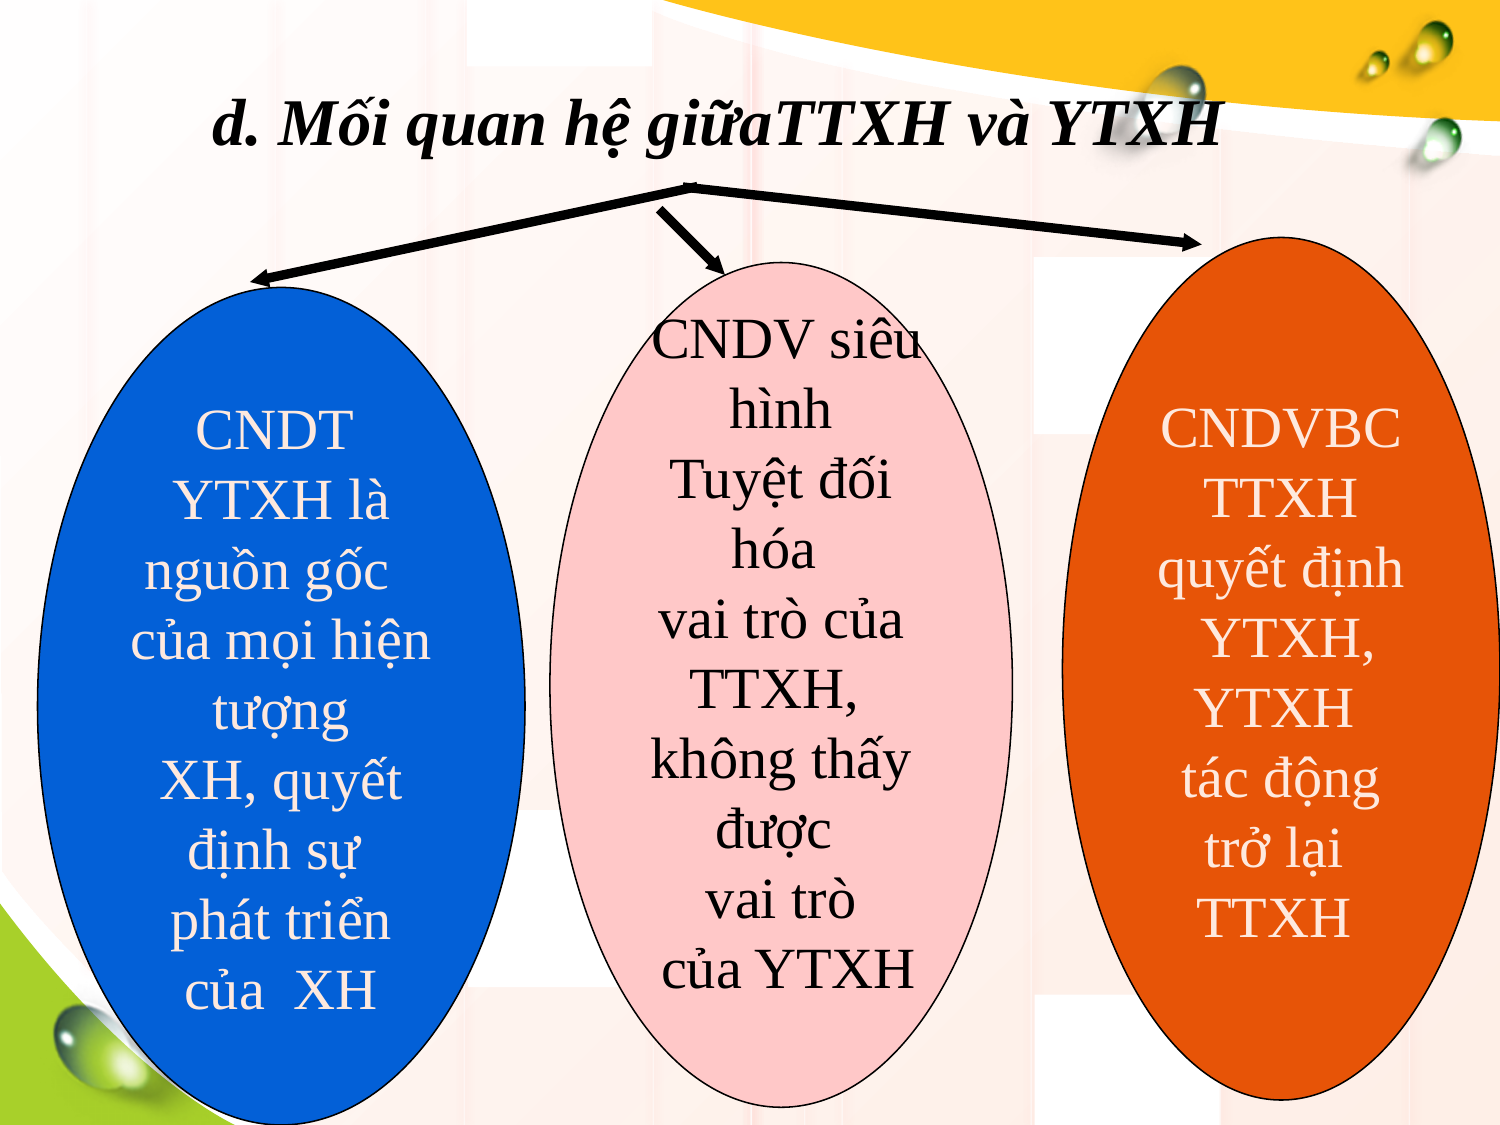

d. Mối quan hệ giữaTTXH và YTXH
CNDVBC
TTXH quyết định
 YTXH, YTXH
tác động trở lại
TTXH
 CNDV siêu hình
Tuyệt đối hóa
vai trò của TTXH,
không thấy được
vai trò
 của YTXH

CNDT
YTXH là nguồn gốc
của mọi hiện tượng
XH, quyết định sự
phát triển của  XH